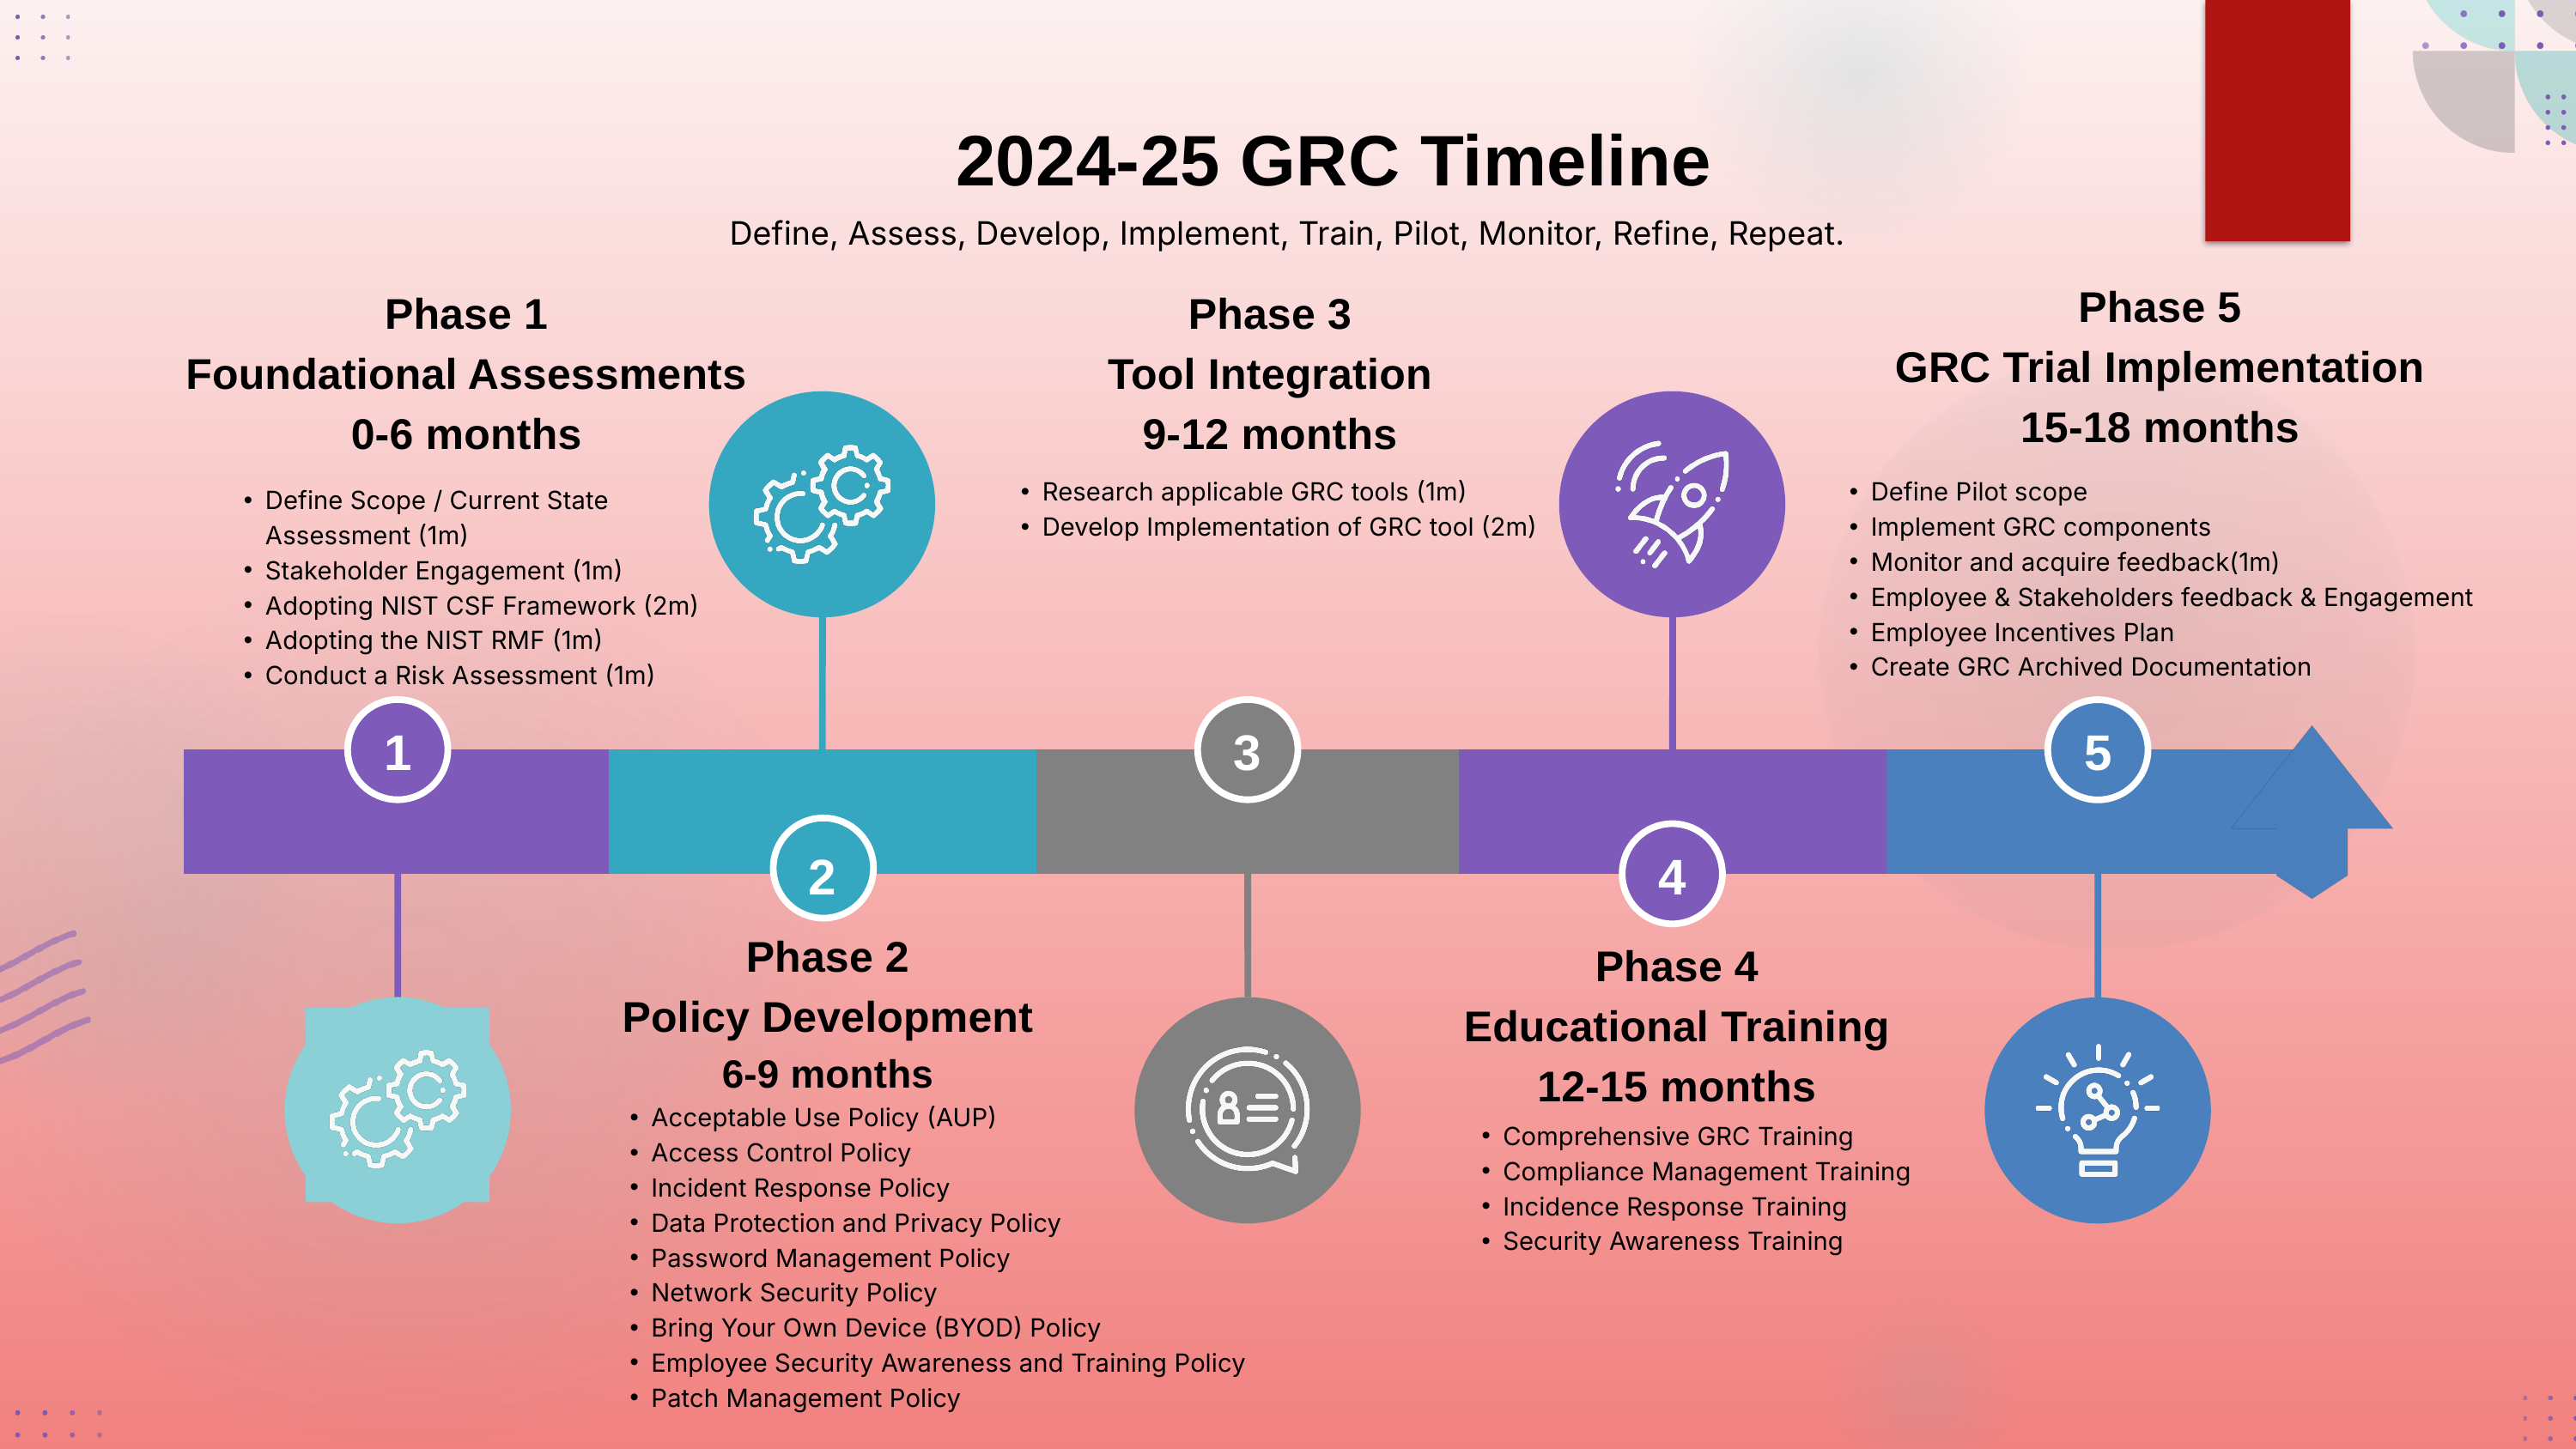

2024-25 GRC Timeline
Define, Assess, Develop, Implement, Train, Pilot, Monitor, Refine, Repeat.
Phase 5
GRC Trial Implementation 15-18 months

Phase 1
Foundational Assessments
0-6 months

Phase 3
Tool Integration
9-12 months

Research applicable GRC tools (1m)
Develop Implementation of GRC tool (2m)

Define Pilot scope
Implement GRC components
Monitor and acquire feedback(1m)
Employee & Stakeholders feedback & Engagement
Employee Incentives Plan
Create GRC Archived Documentation

Define Scope / Current State Assessment (1m)
Stakeholder Engagement (1m)
Adopting NIST CSF Framework (2m)
Adopting the NIST RMF (1m)
Conduct a Risk Assessment (1m)

1
3
5

2
4

Phase 2
Policy Development
6-9 months

Phase 4
Educational Training
12-15 months

Acceptable Use Policy (AUP)
Access Control Policy
Incident Response Policy
Data Protection and Privacy Policy
Password Management Policy
Network Security Policy
Bring Your Own Device (BYOD) Policy
Employee Security Awareness and Training Policy
Patch Management Policy
Comprehensive GRC Training
Compliance Management Training
Incidence Response Training
Security Awareness Training